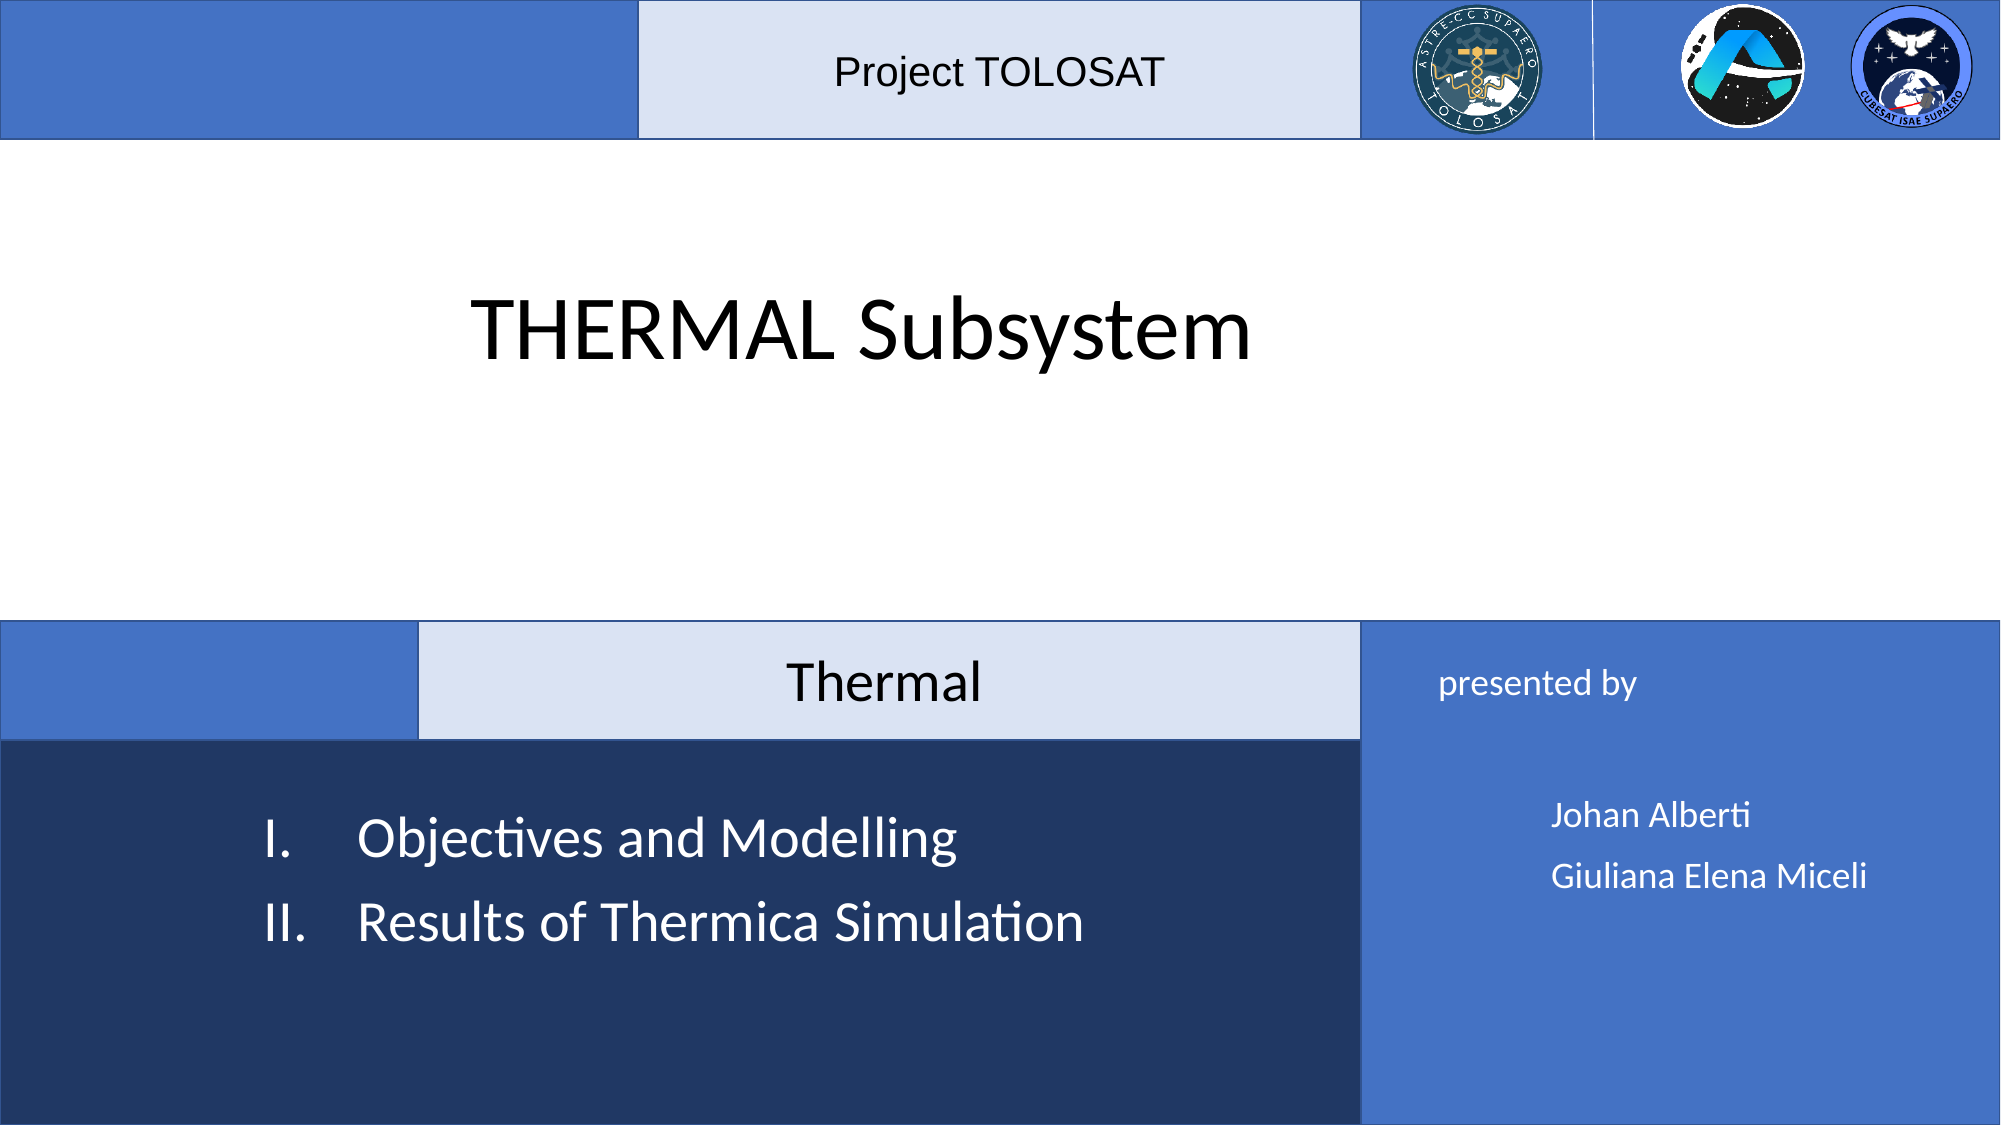

THERMAL Subsystem
Thermal
Johan Alberti
Giuliana Elena Miceli

Objectives and Modelling
Results of Thermica Simulation